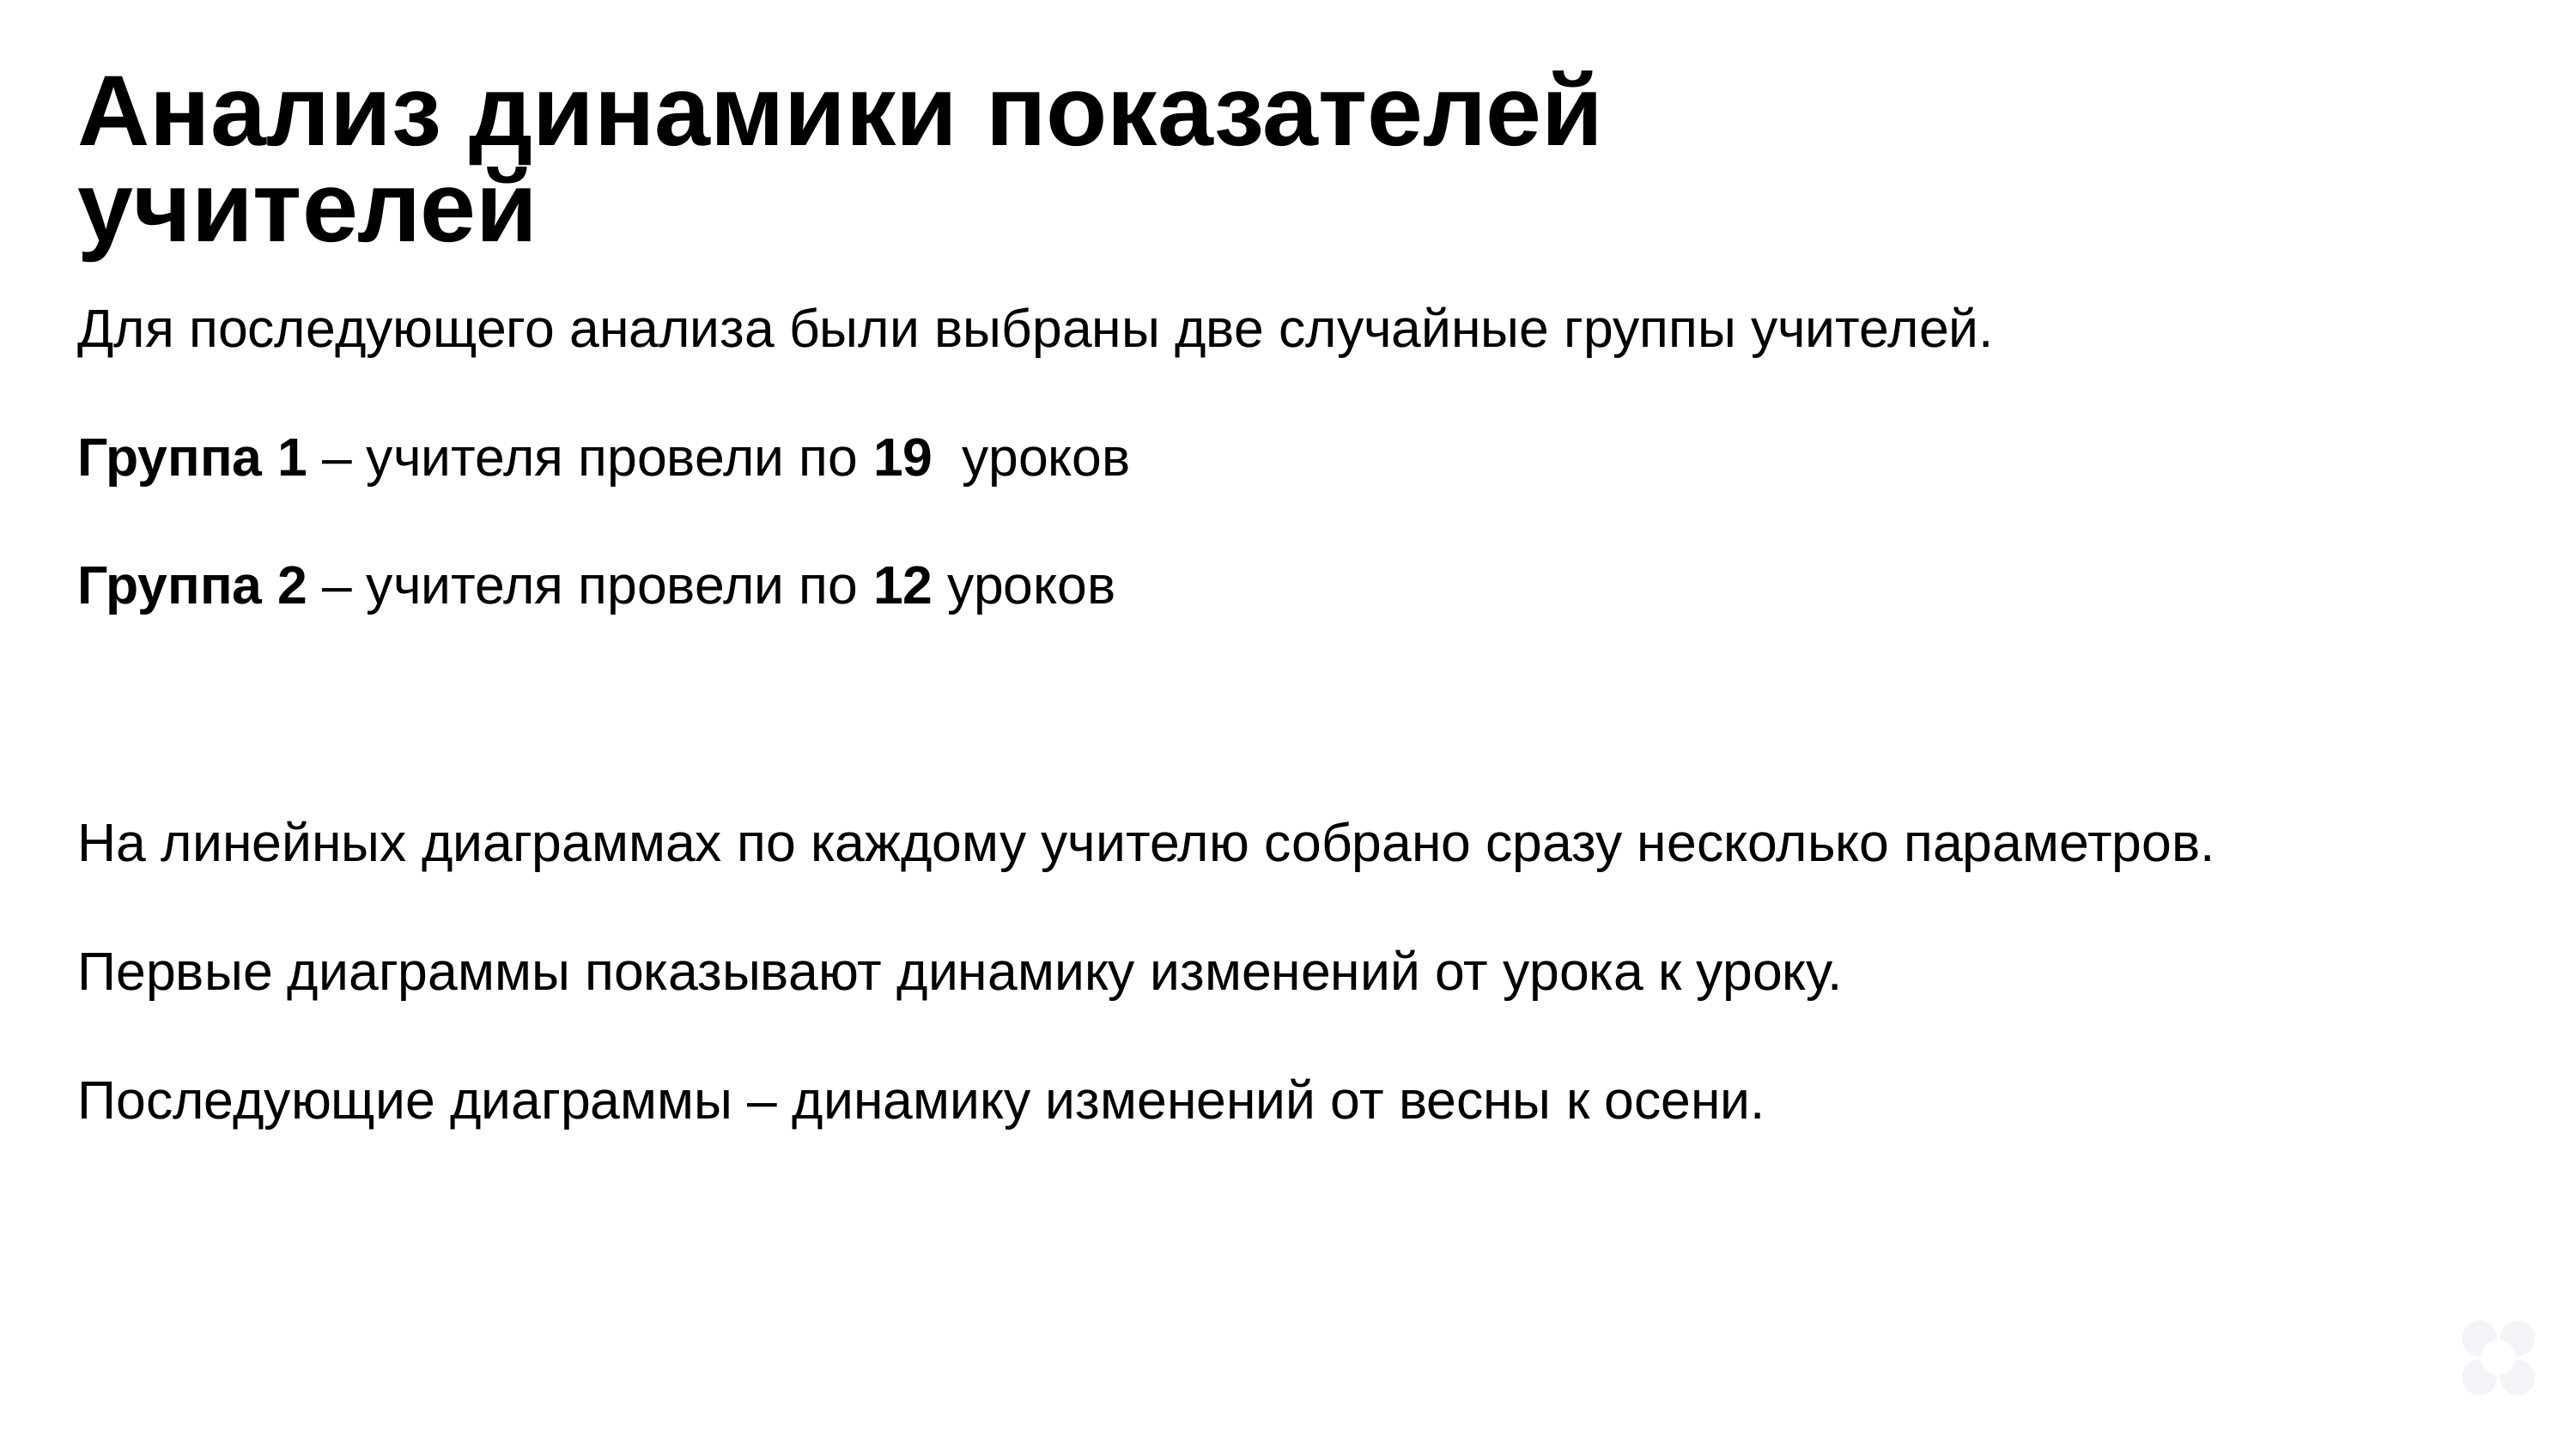

Анализ динамики показателей учителей
Для последующего анализа были выбраны две случайные группы учителей.

Группа 1 – учителя провели по 19  уроков

Группа 2 – учителя провели по 12 уроков

На линейных диаграммах по каждому учителю собрано сразу несколько параметров.

Первые диаграммы показывают динамику изменений от урока к уроку.

Последующие диаграммы – динамику изменений от весны к осени.